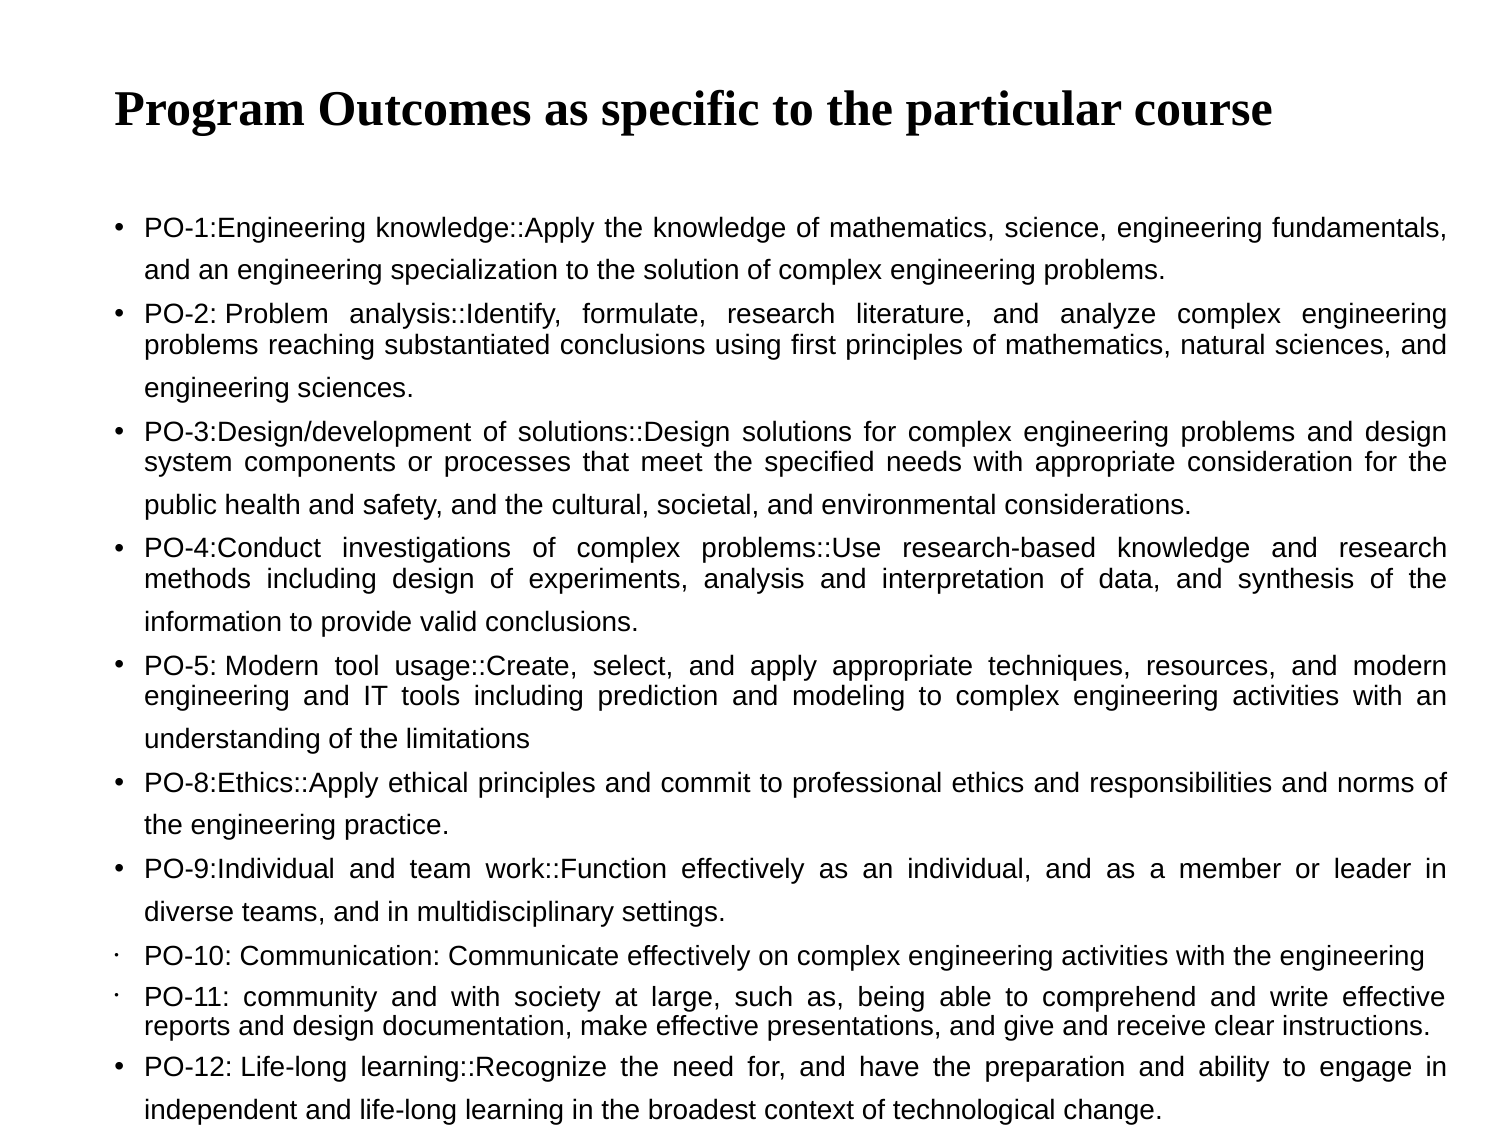

# Program Outcomes as specific to the particular course
PO-1:Engineering knowledge::Apply the knowledge of mathematics, science, engineering fundamentals, and an engineering specialization to the solution of complex engineering problems.
PO-2: Problem analysis::Identify, formulate, research literature, and analyze complex engineering problems reaching substantiated conclusions using first principles of mathematics, natural sciences, and engineering sciences.
PO-3:Design/development of solutions::Design solutions for complex engineering problems and design system components or processes that meet the specified needs with appropriate consideration for the public health and safety, and the cultural, societal, and environmental considerations.
PO-4:Conduct investigations of complex problems::Use research-based knowledge and research methods including design of experiments, analysis and interpretation of data, and synthesis of the information to provide valid conclusions.
PO-5: Modern tool usage::Create, select, and apply appropriate techniques, resources, and modern engineering and IT tools including prediction and modeling to complex engineering activities with an understanding of the limitations
PO-8:Ethics::Apply ethical principles and commit to professional ethics and responsibilities and norms of the engineering practice.
PO-9:Individual and team work::Function effectively as an individual, and as a member or leader in diverse teams, and in multidisciplinary settings.
PO-10: Communication: Communicate effectively on complex engineering activities with the engineering
PO-11: community and with society at large, such as, being able to comprehend and write effective reports and design documentation, make effective presentations, and give and receive clear instructions.
PO-12: Life-long learning::Recognize the need for, and have the preparation and ability to engage in independent and life-long learning in the broadest context of technological change.